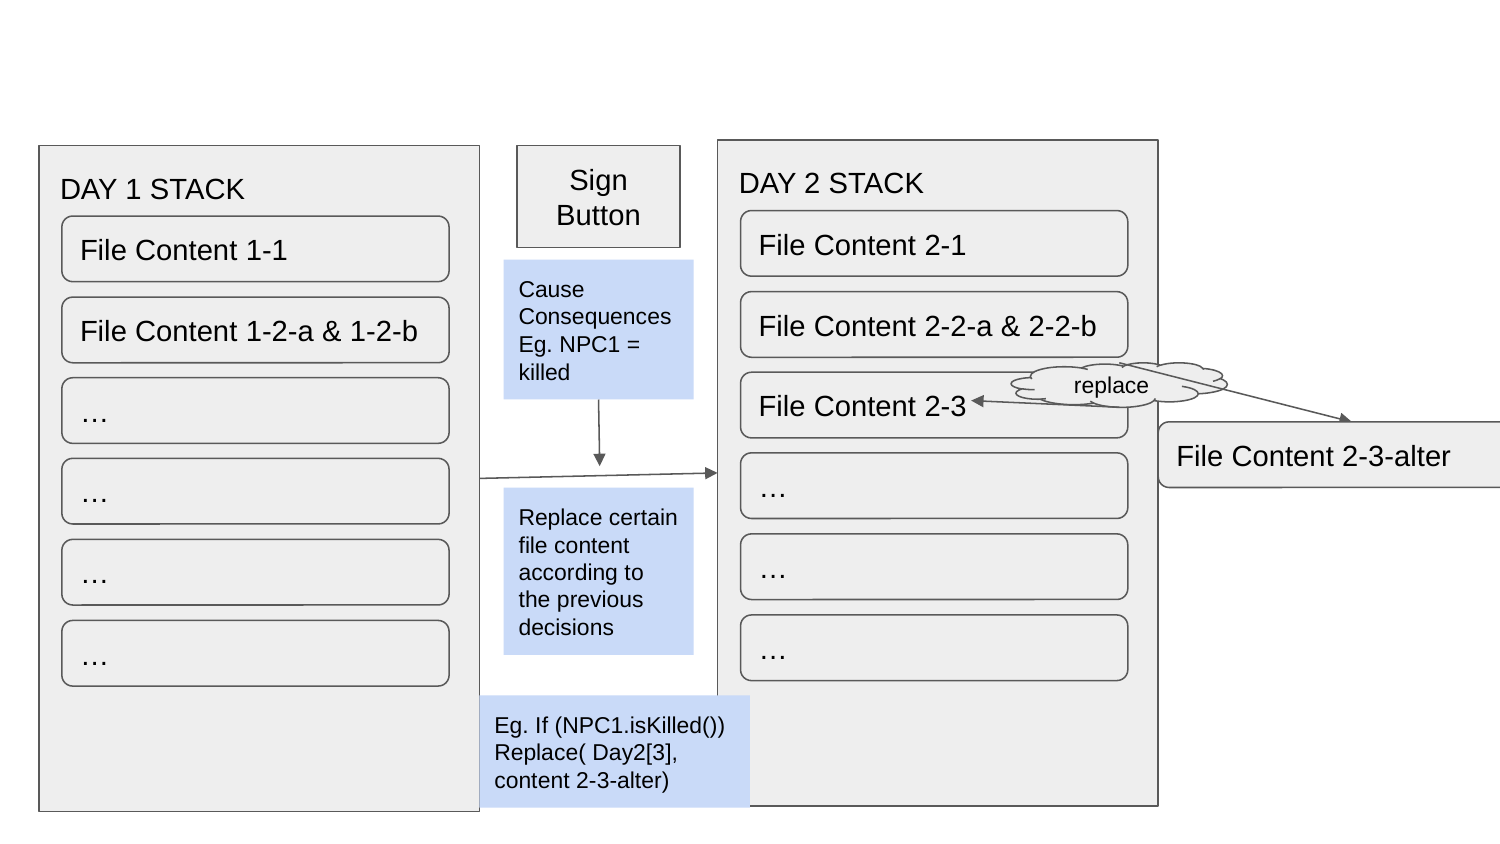

#

DAY 2 STACK
File Content 2-1
File Content 2-2-a & 2-2-b
File Content 2-3
…
…
…

Sign Button
DAY 1 STACK
File Content 1-1
Cause Consequences
Eg. NPC1 = killed
File Content 1-2-a & 1-2-b
replace
…
File Content 2-3-alter
…
Replace certain file content according to the previous decisions
…
…
Eg. If (NPC1.isKilled()) Replace( Day2[3], content 2-3-alter)